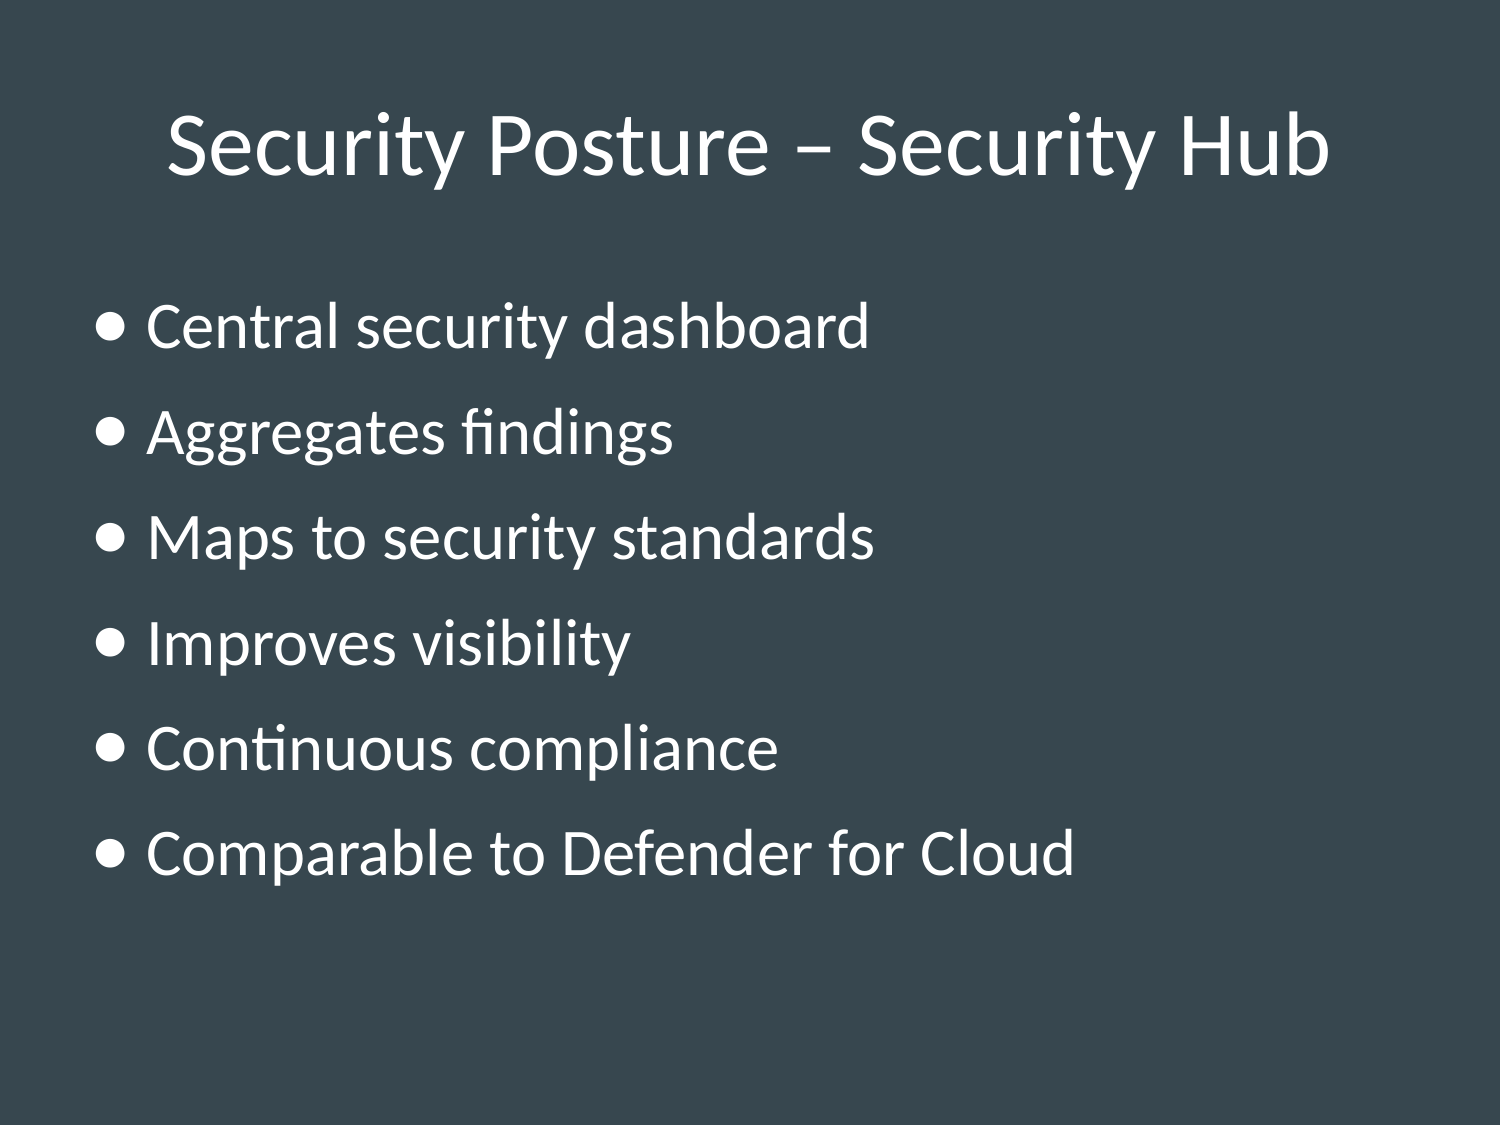

# Security Posture – Security Hub
Central security dashboard
Aggregates findings
Maps to security standards
Improves visibility
Continuous compliance
Comparable to Defender for Cloud